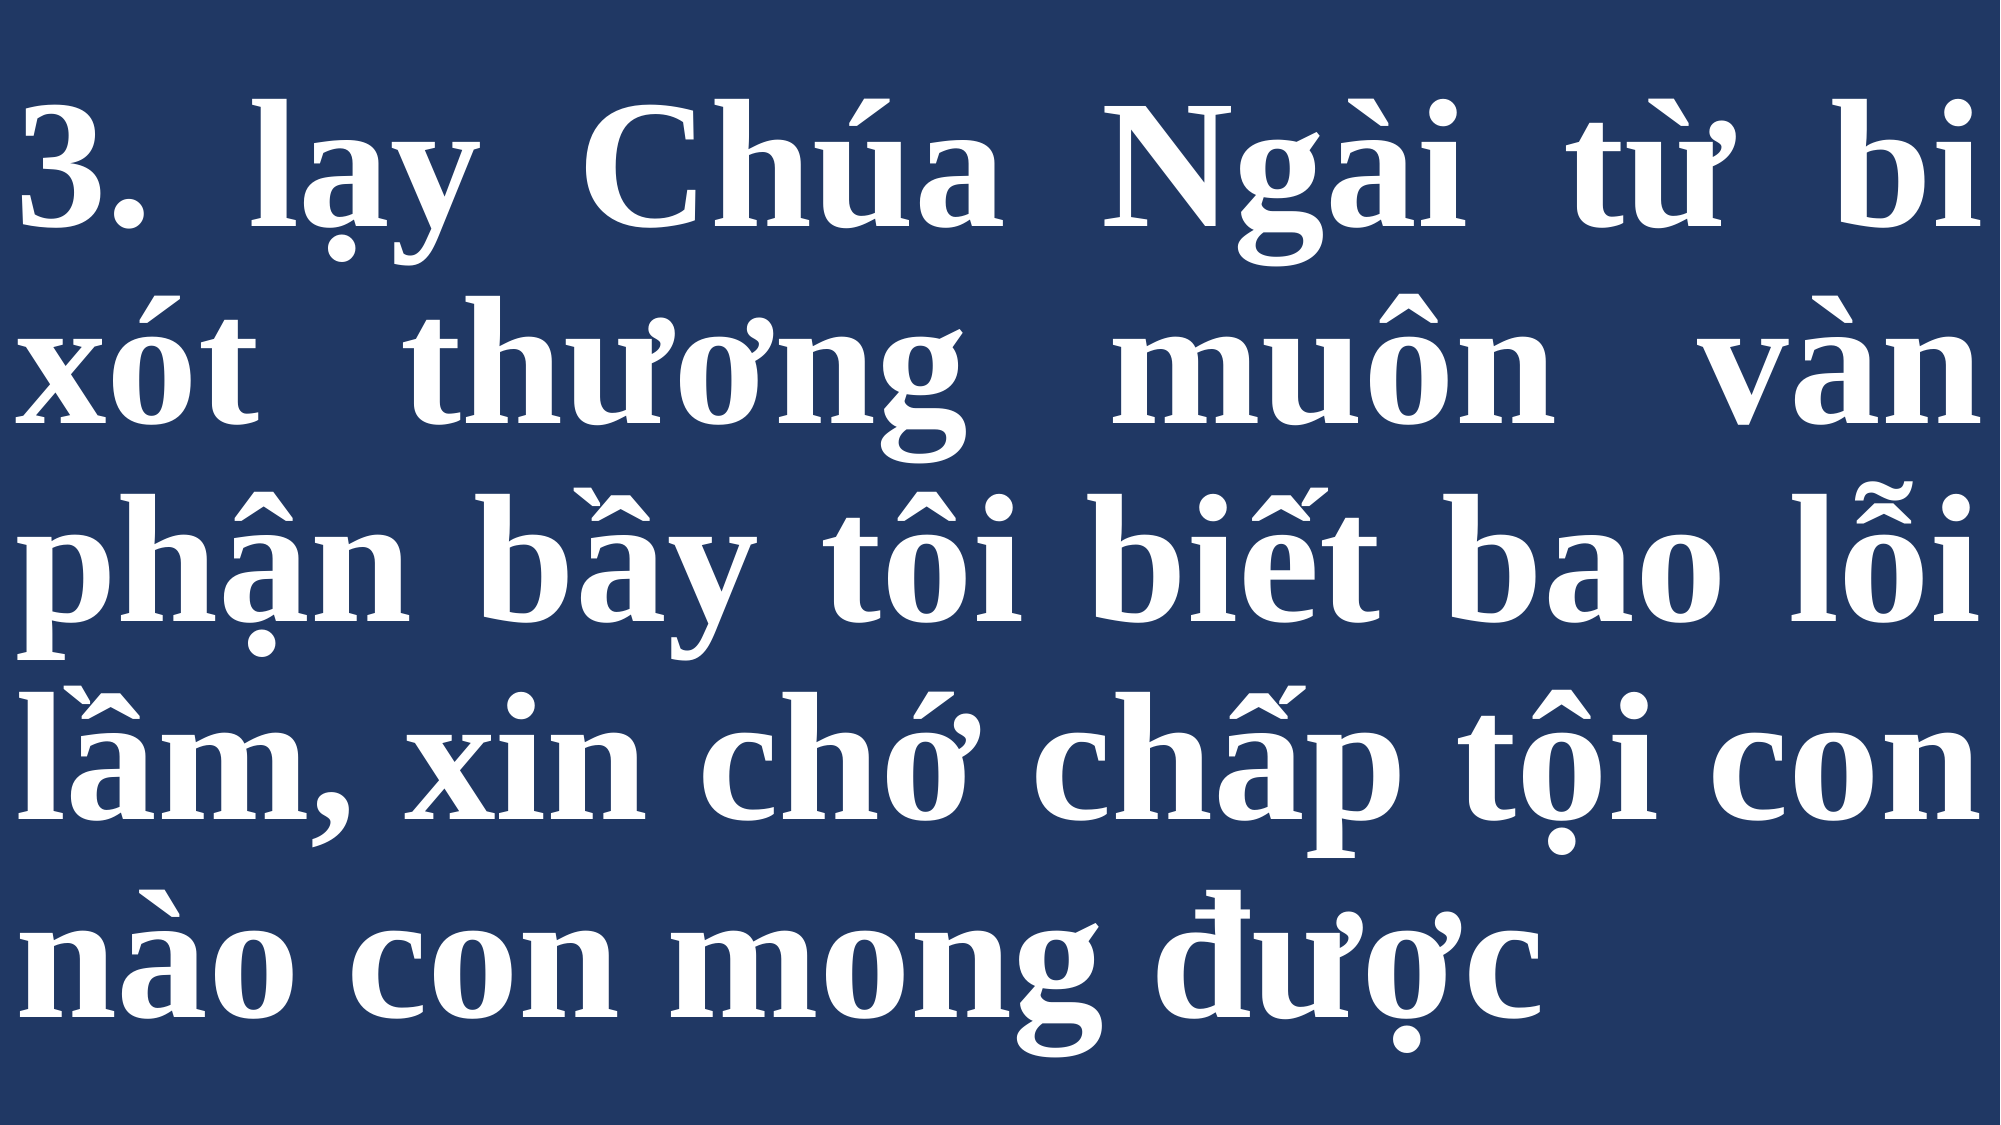

# 3. lạy Chúa Ngài từ bi xót thương muôn vàn phận bầy tôi biết bao lỗi lầm, xin chớ chấp tội con nào con mong được